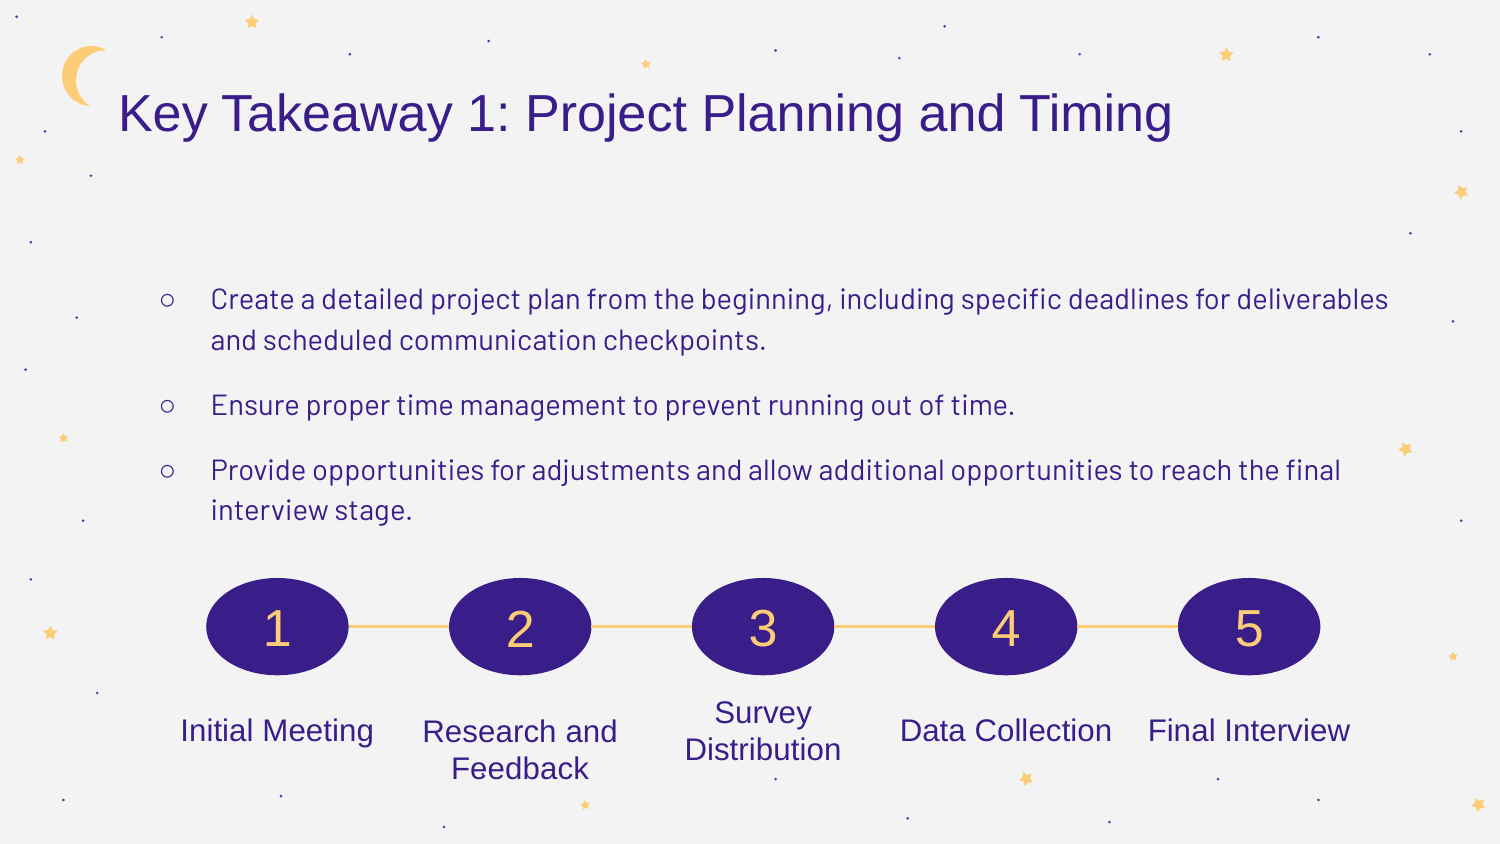

Key Takeaway 1: Project Planning and Timing
Create a detailed project plan from the beginning, including specific deadlines for deliverables and scheduled communication checkpoints.
Ensure proper time management to prevent running out of time.
Provide opportunities for adjustments and allow additional opportunities to reach the final interview stage.

1
3
4
5
2
# Initial Meeting
Research and Feedback
Survey Distribution
Data Collection
Final Interview